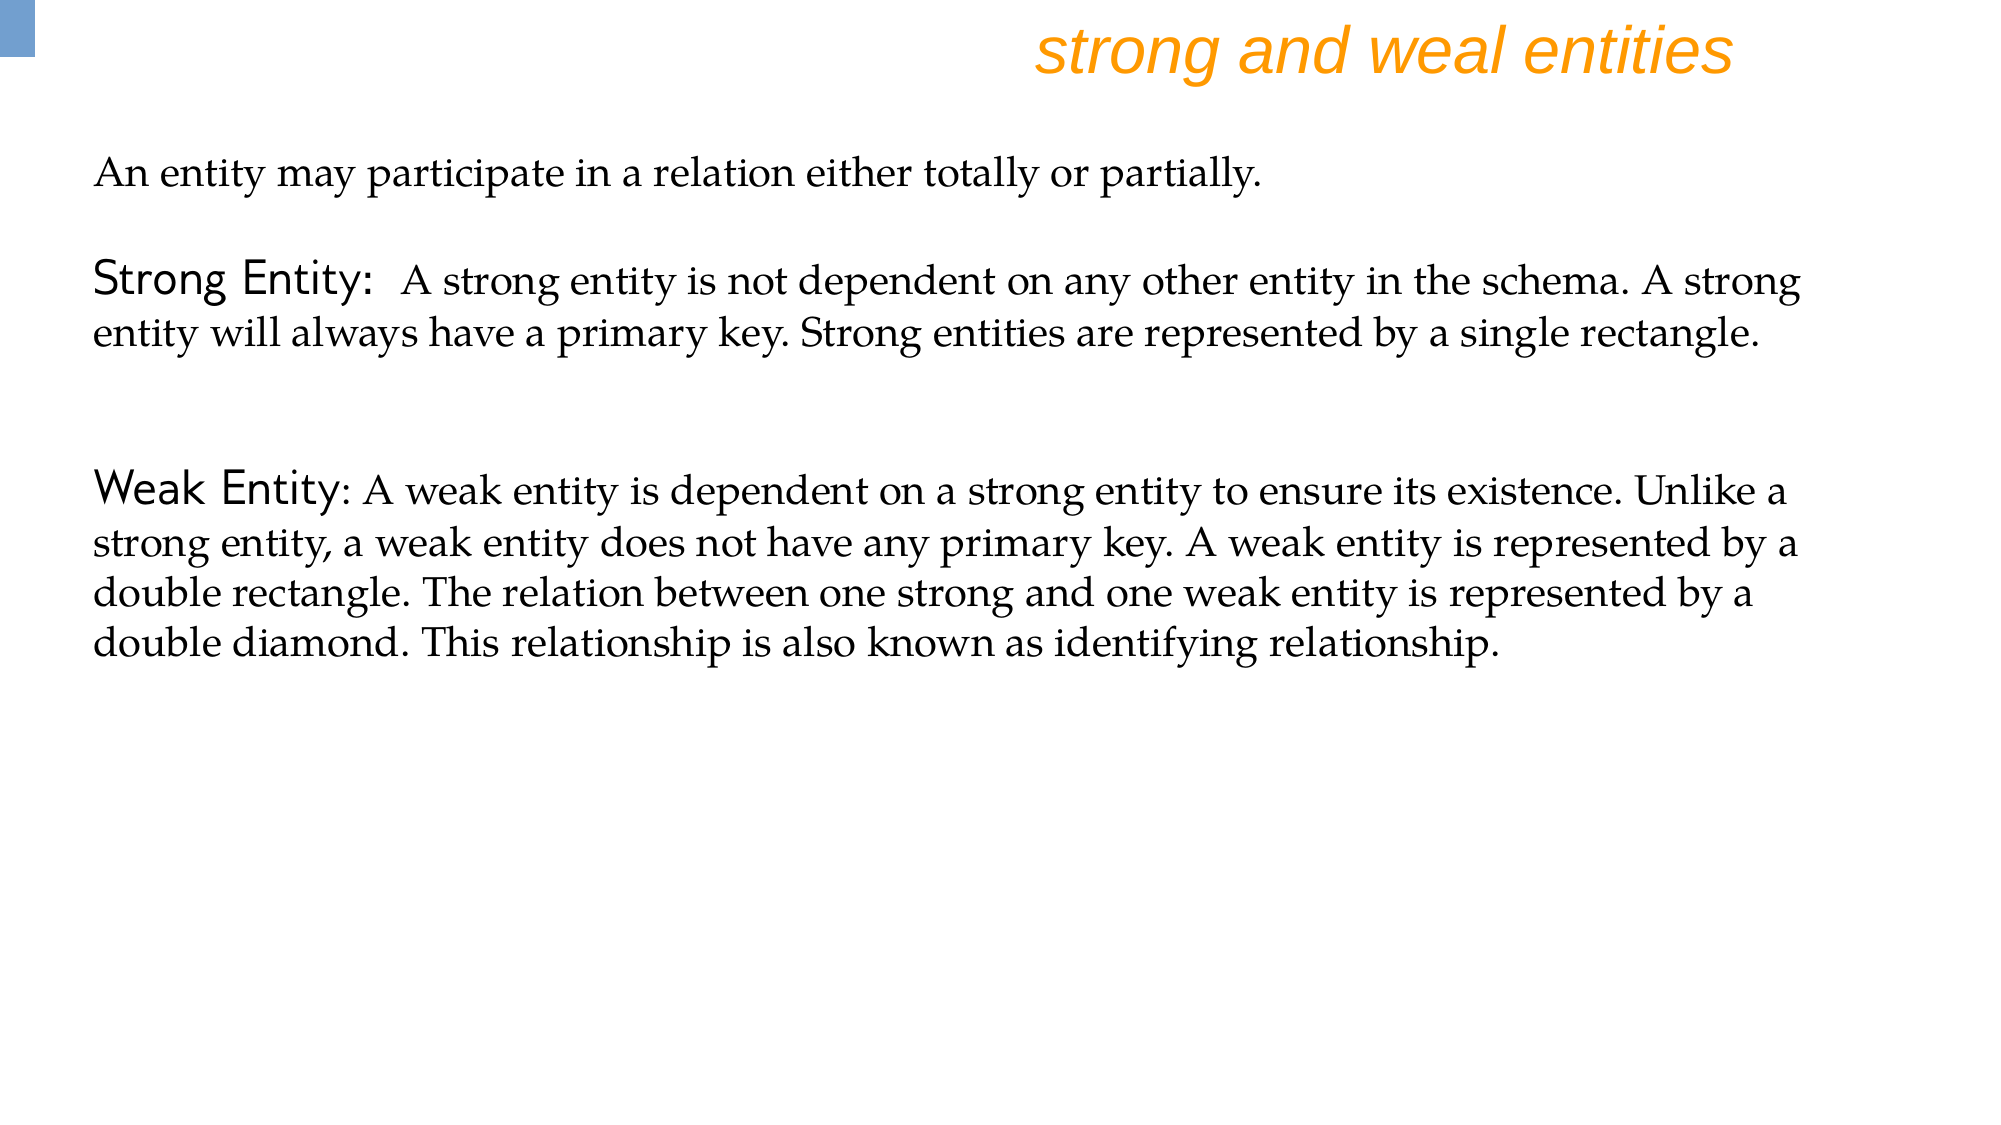

strong and weal entities

An entity may participate in a relation either totally or partially.

Strong Entity:  A strong entity is not dependent on any other entity in the schema. A strong entity will always have a primary key. Strong entities are represented by a single rectangle.

Weak Entity: A weak entity is dependent on a strong entity to ensure its existence. Unlike a strong entity, a weak entity does not have any primary key. A weak entity is represented by a double rectangle. The relation between one strong and one weak entity is represented by a double diamond. This relationship is also known as identifying relationship.